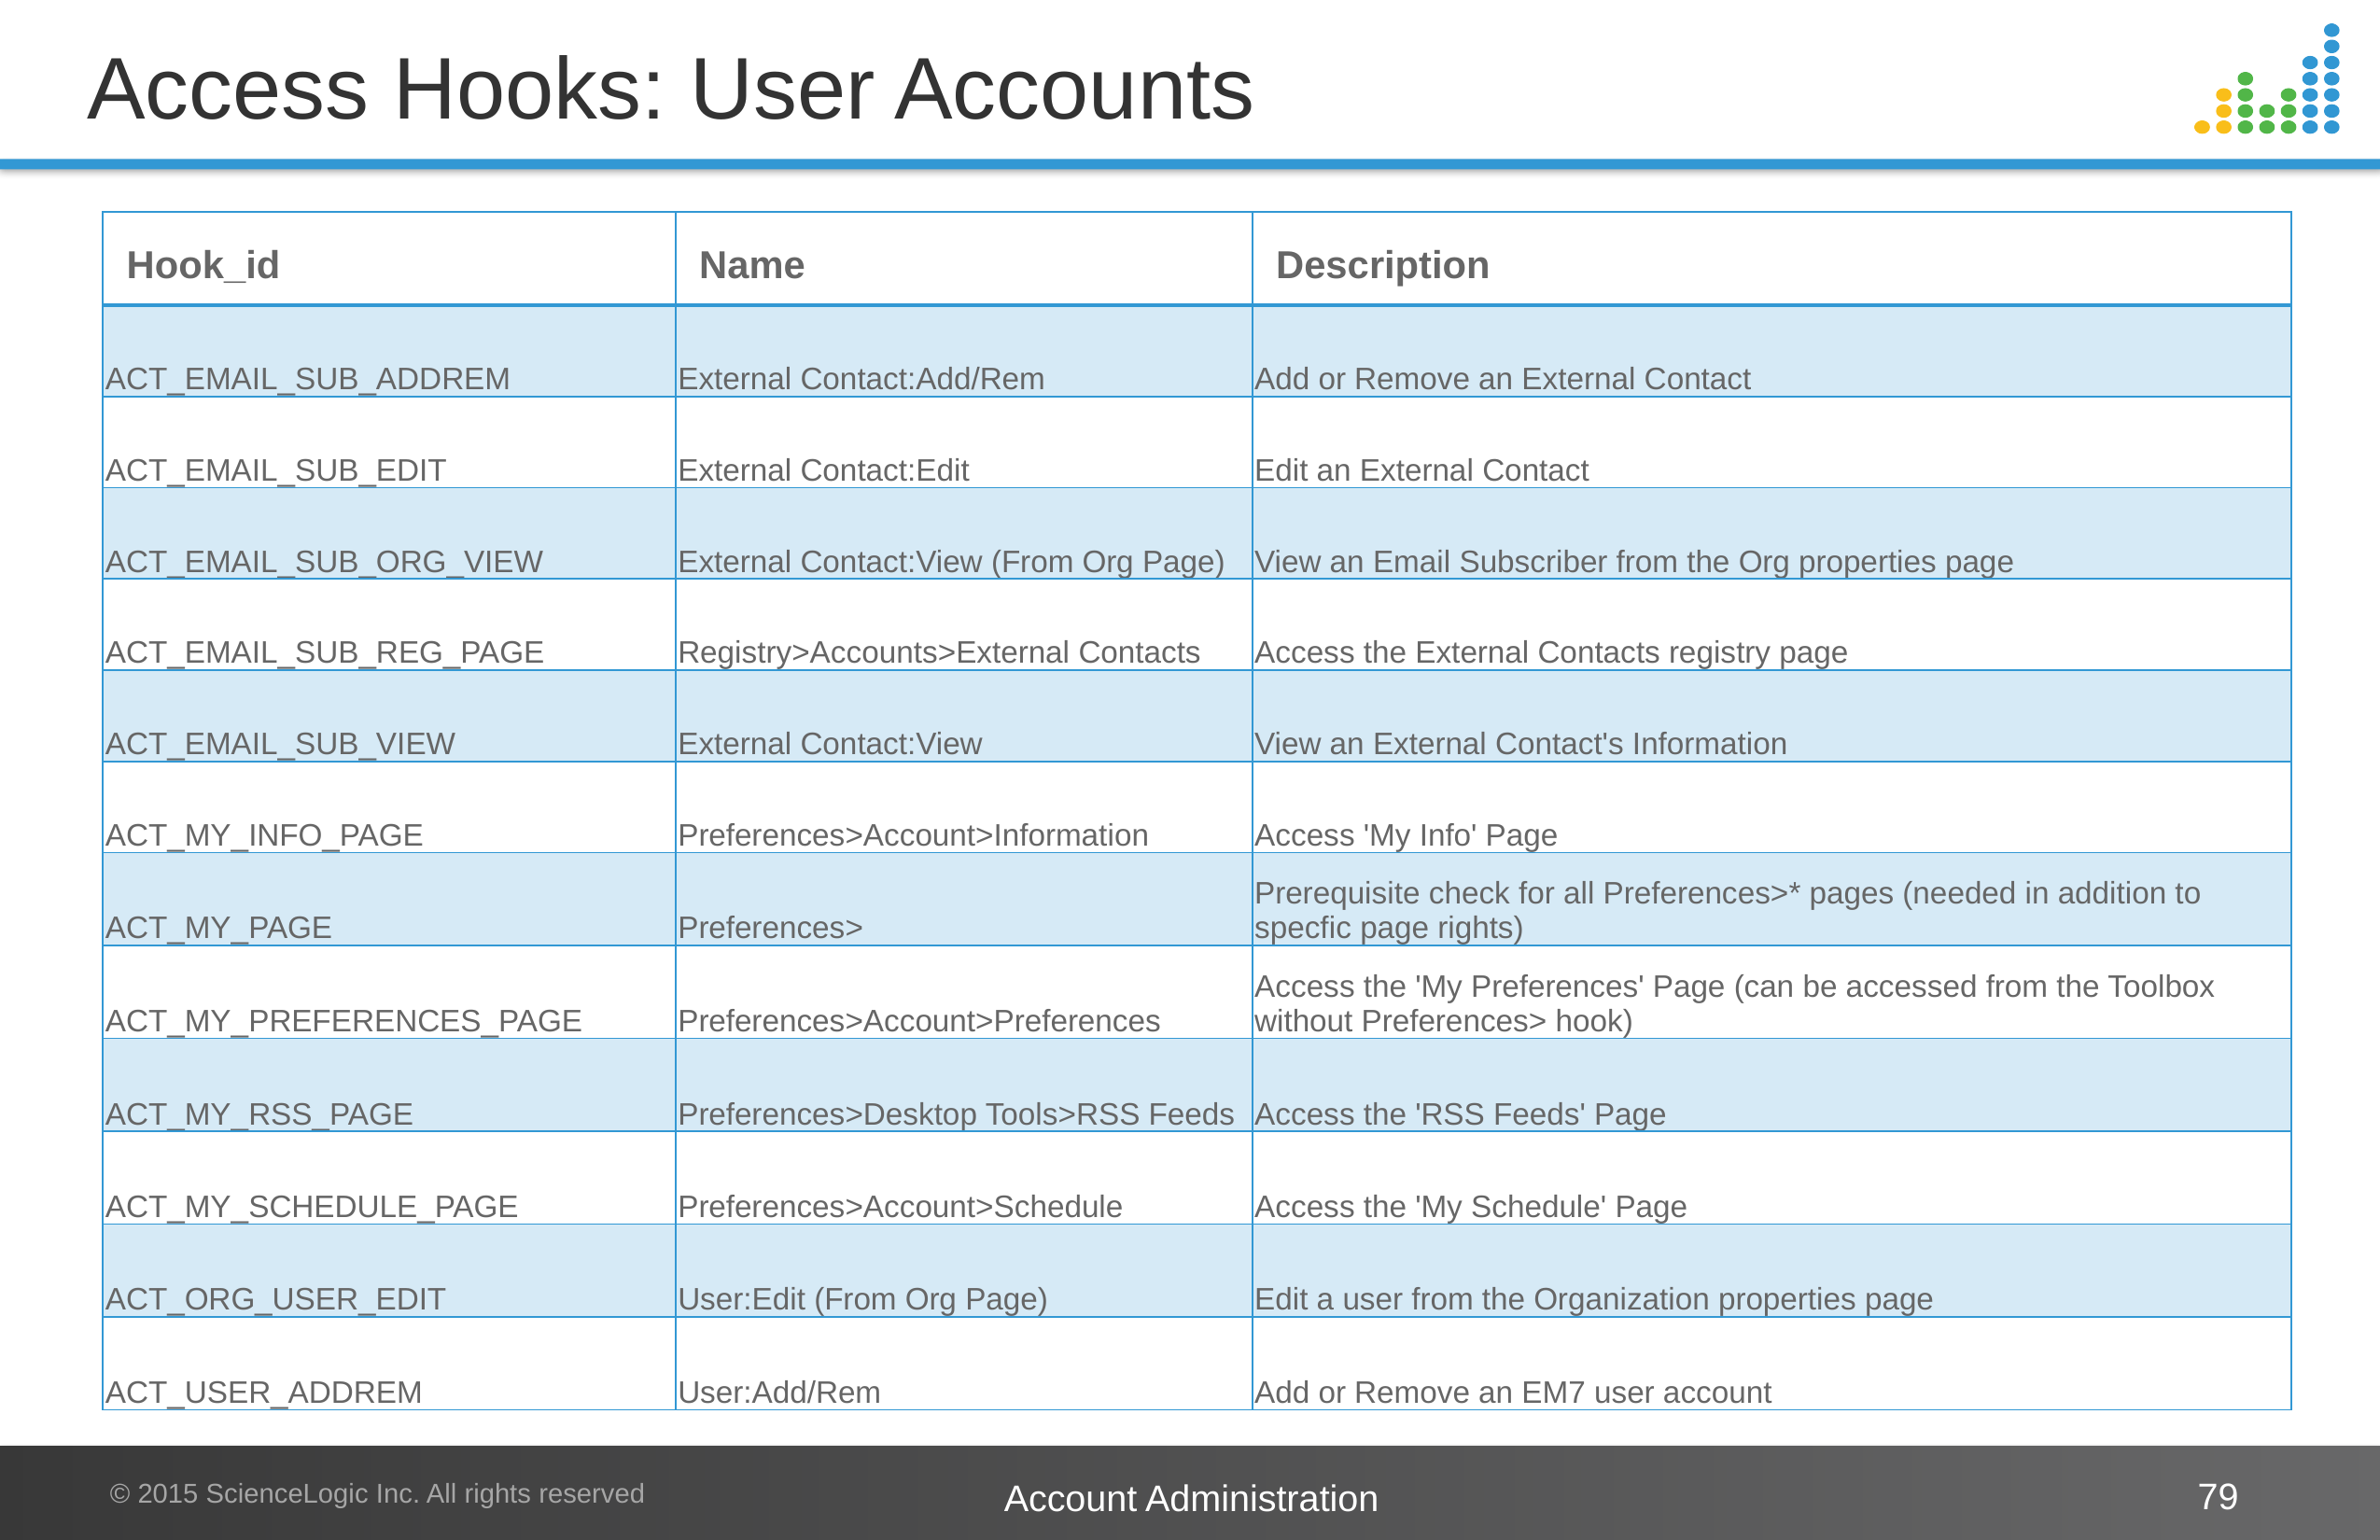

# Access Hooks: User Accounts
| Hook\_id | Name | Description |
| --- | --- | --- |
| ACT\_EMAIL\_SUB\_ADDREM | External Contact:Add/Rem | Add or Remove an External Contact |
| ACT\_EMAIL\_SUB\_EDIT | External Contact:Edit | Edit an External Contact |
| ACT\_EMAIL\_SUB\_ORG\_VIEW | External Contact:View (From Org Page) | View an Email Subscriber from the Org properties page |
| ACT\_EMAIL\_SUB\_REG\_PAGE | Registry>Accounts>External Contacts | Access the External Contacts registry page |
| ACT\_EMAIL\_SUB\_VIEW | External Contact:View | View an External Contact's Information |
| ACT\_MY\_INFO\_PAGE | Preferences>Account>Information | Access 'My Info' Page |
| ACT\_MY\_PAGE | Preferences> | Prerequisite check for all Preferences>\* pages (needed in addition to specfic page rights) |
| ACT\_MY\_PREFERENCES\_PAGE | Preferences>Account>Preferences | Access the 'My Preferences' Page (can be accessed from the Toolbox without Preferences> hook) |
| ACT\_MY\_RSS\_PAGE | Preferences>Desktop Tools>RSS Feeds | Access the 'RSS Feeds' Page |
| ACT\_MY\_SCHEDULE\_PAGE | Preferences>Account>Schedule | Access the 'My Schedule' Page |
| ACT\_ORG\_USER\_EDIT | User:Edit (From Org Page) | Edit a user from the Organization properties page |
| ACT\_USER\_ADDREM | User:Add/Rem | Add or Remove an EM7 user account |
Account Administration
79